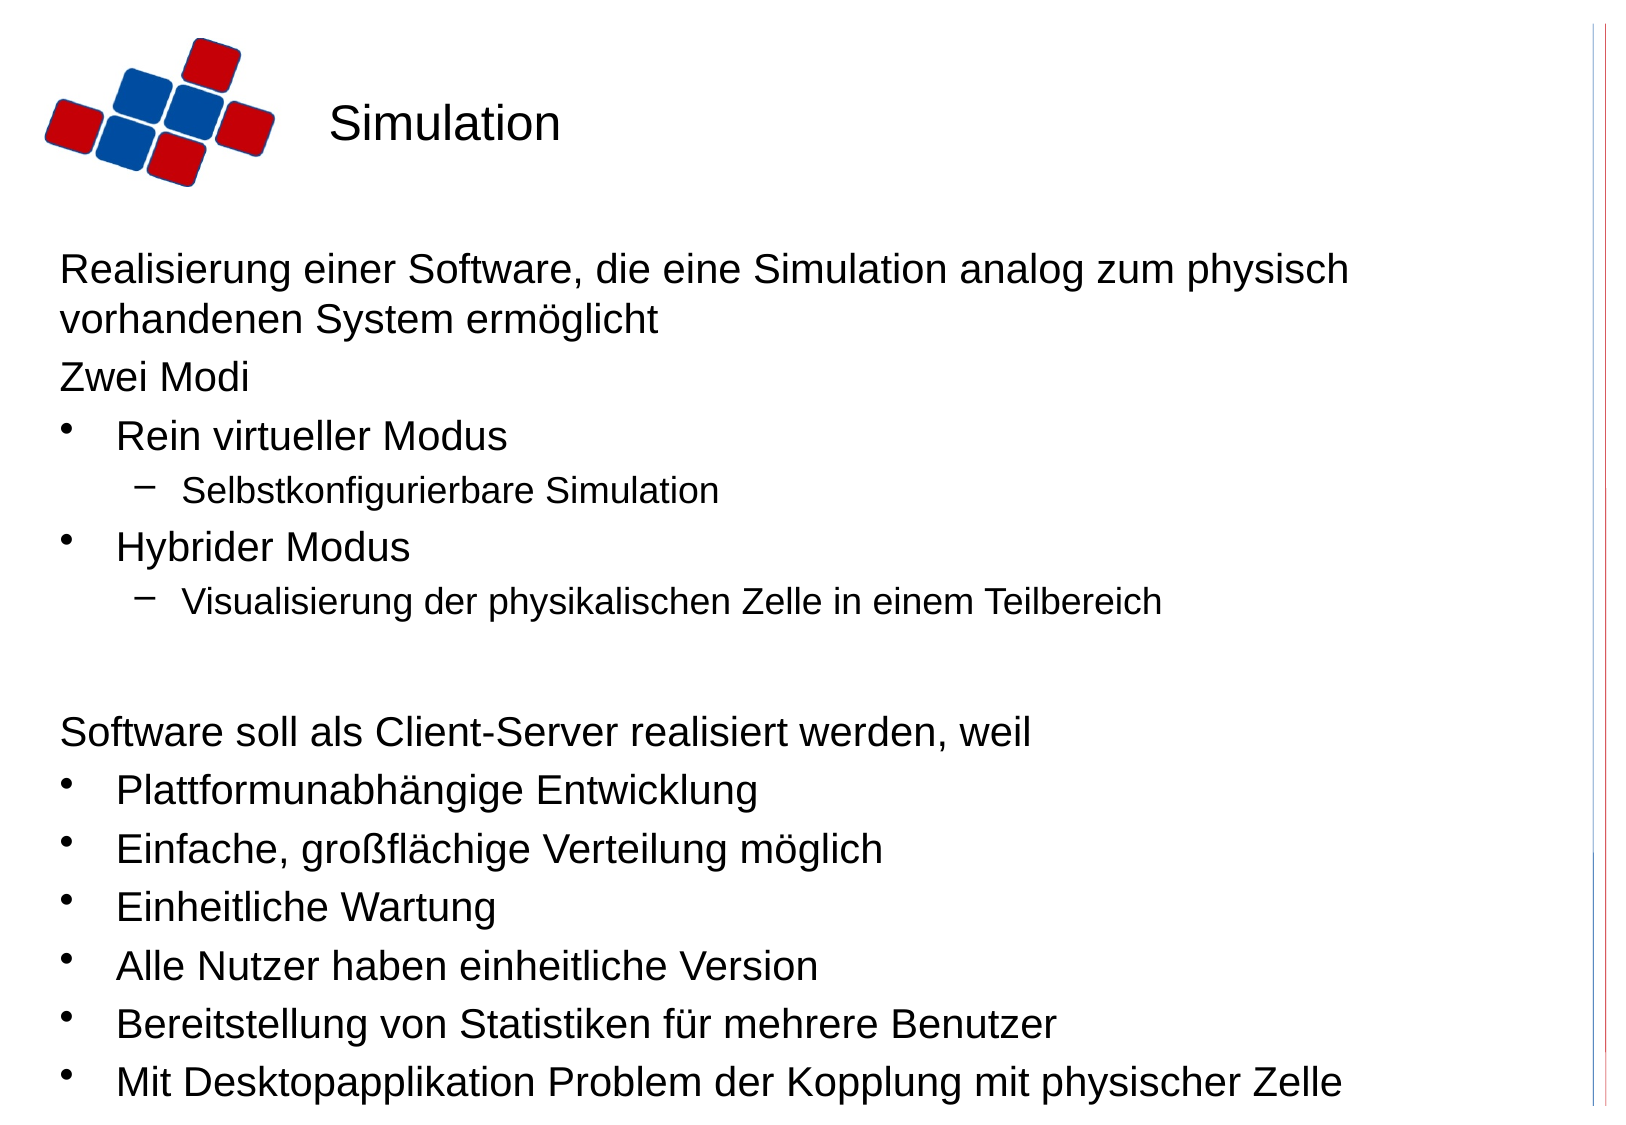

# Simulation
Realisierung einer Software, die eine Simulation analog zum physisch vorhandenen System ermöglicht
Zwei Modi
Rein virtueller Modus
Selbstkonfigurierbare Simulation
Hybrider Modus
Visualisierung der physikalischen Zelle in einem Teilbereich

Software soll als Client-Server realisiert werden, weil
Plattformunabhängige Entwicklung
Einfache, großflächige Verteilung möglich
Einheitliche Wartung
Alle Nutzer haben einheitliche Version
Bereitstellung von Statistiken für mehrere Benutzer
Mit Desktopapplikation Problem der Kopplung mit physischer Zelle